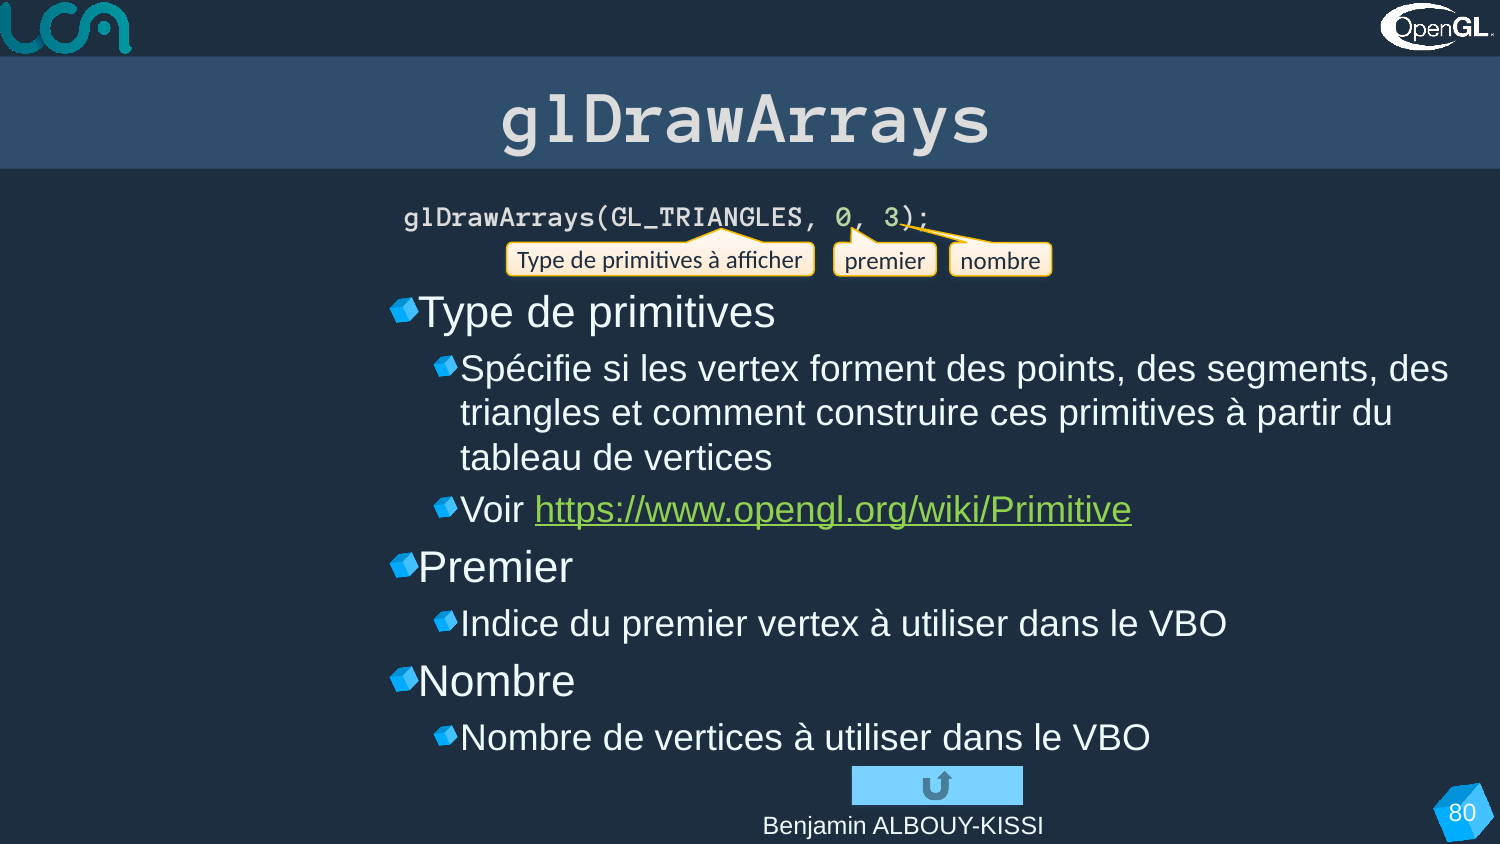

# glDrawArrays

glDrawArrays(GL_TRIANGLES, 0, 3);
Type de primitives à afficher
premier
nombre
Type de primitives
Spécifie si les vertex forment des points, des segments, des triangles et comment construire ces primitives à partir du tableau de vertices
Voir https://www.opengl.org/wiki/Primitive
Premier
Indice du premier vertex à utiliser dans le VBO
Nombre
Nombre de vertices à utiliser dans le VBO

80
Benjamin ALBOUY-KISSI